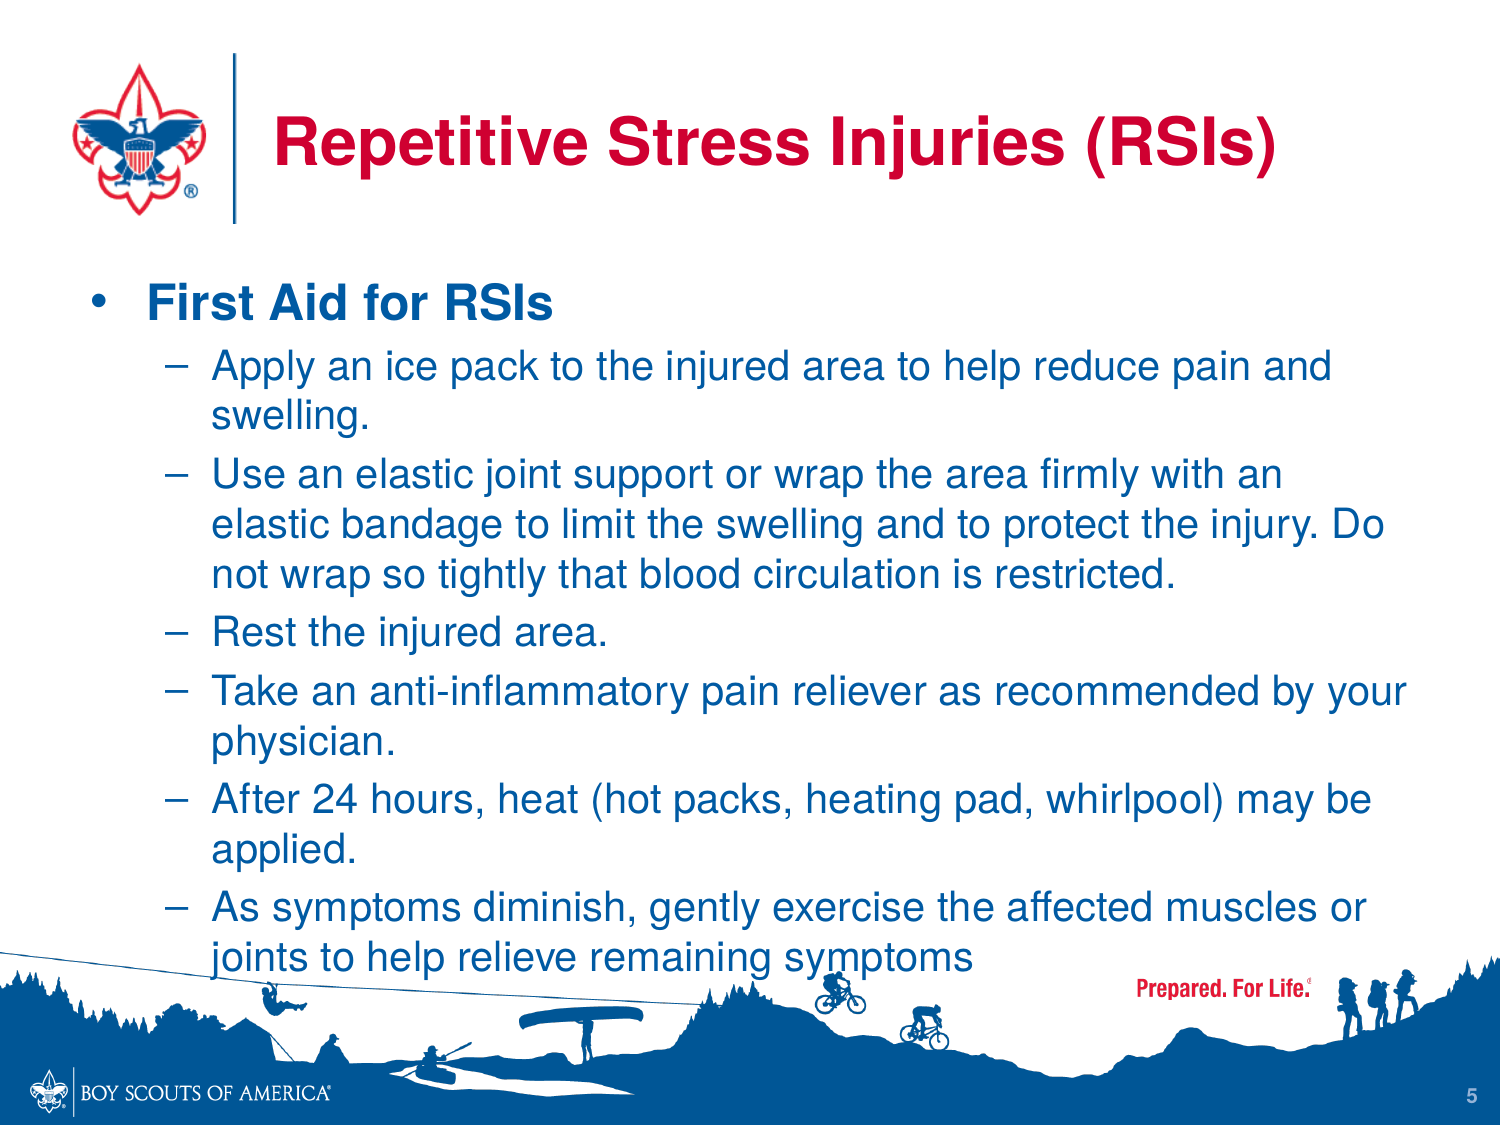

# Repetitive Stress Injuries (RSIs)
First Aid for RSIs
Apply an ice pack to the injured area to help reduce pain and swelling.
Use an elastic joint support or wrap the area firmly with an elastic bandage to limit the swelling and to protect the injury. Do not wrap so tightly that blood circulation is restricted.
Rest the injured area.
Take an anti-inflammatory pain reliever as recommended by your physician.
After 24 hours, heat (hot packs, heating pad, whirlpool) may be applied.
As symptoms diminish, gently exercise the affected muscles or joints to help relieve remaining symptoms
5